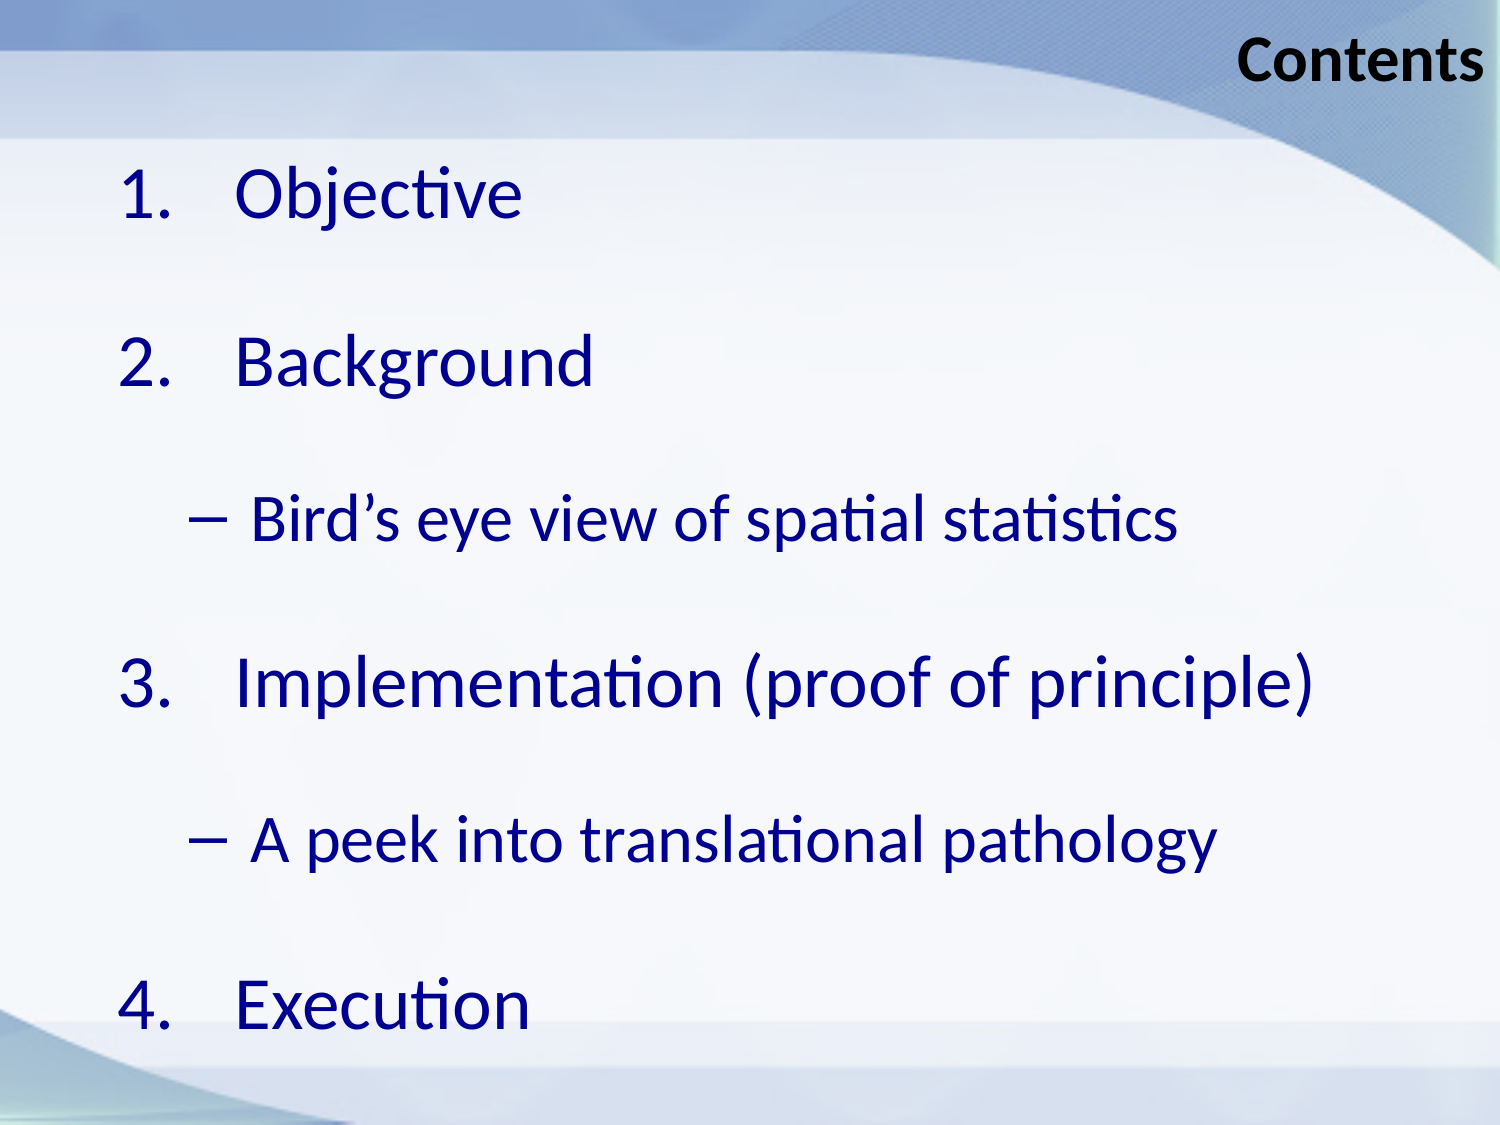

Contents
Objective
Background
 Bird’s eye view of spatial statistics
Implementation (proof of principle)
 A peek into translational pathology
Execution